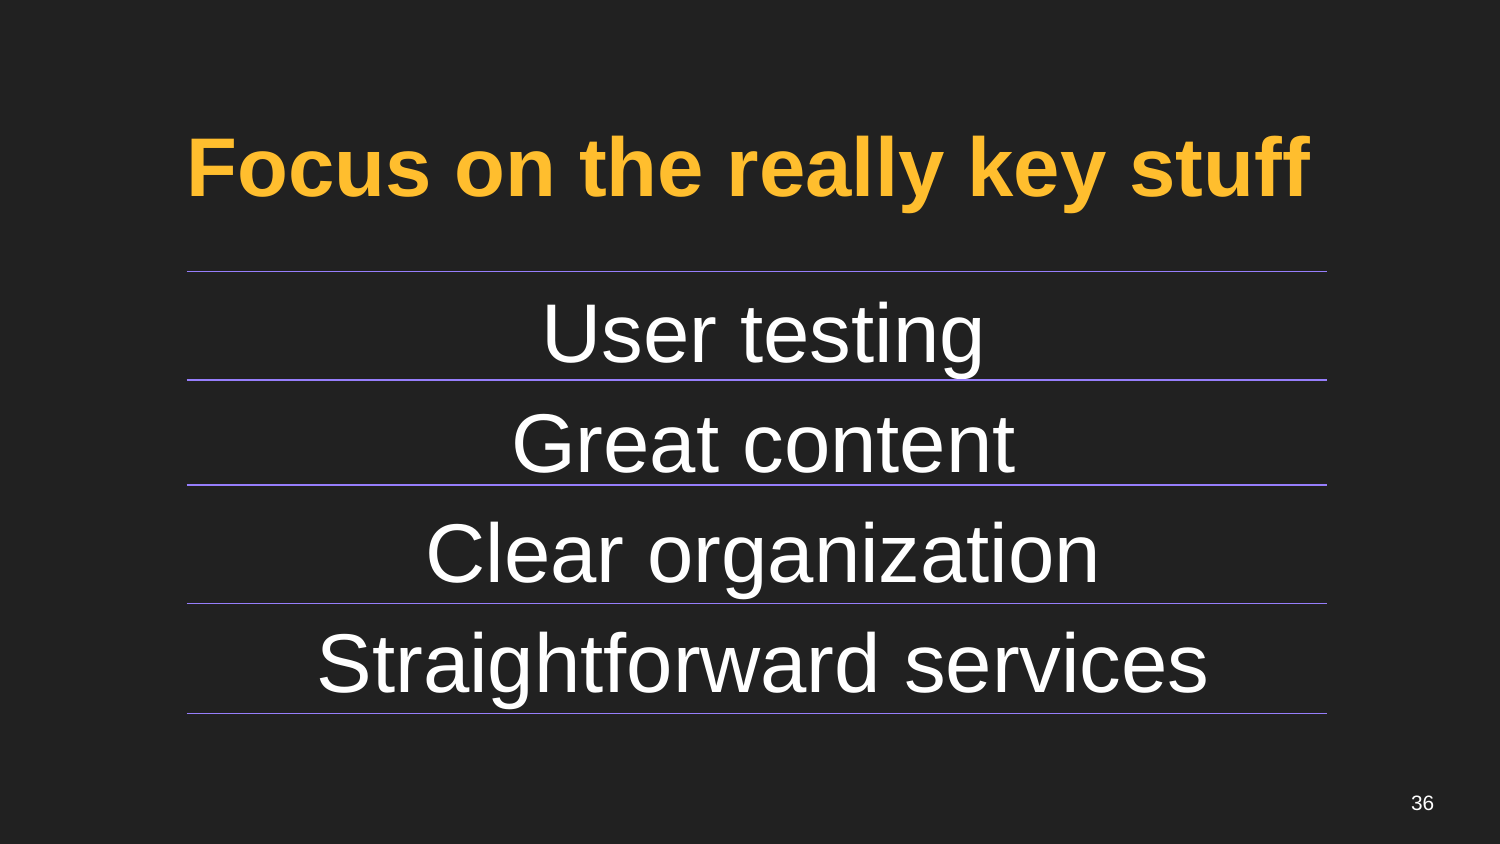

# Focus on the really key stuff
User testing
Great content
Clear organization
Straightforward services
36